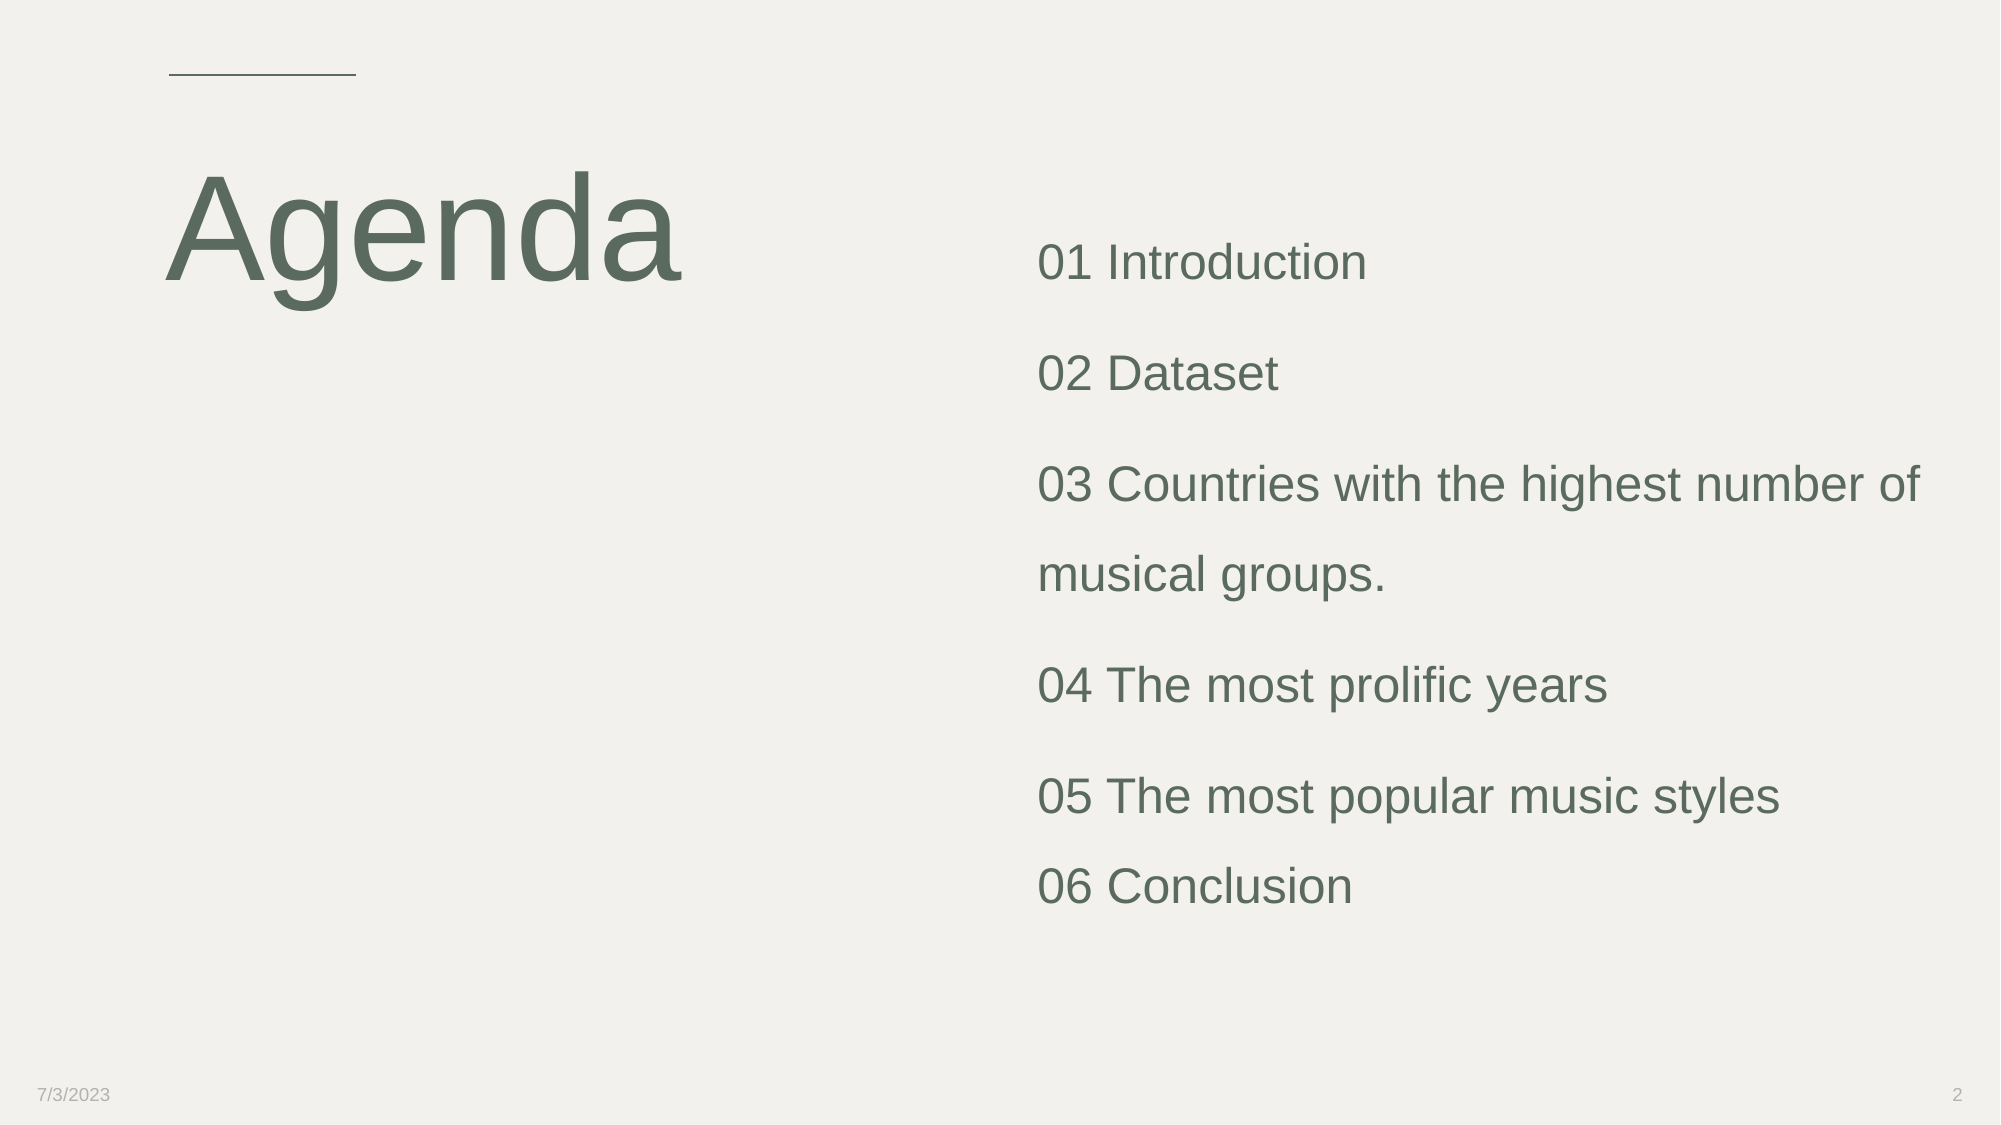

# Agenda
01 Introduction
02 Dataset
03 Countries with the highest number of musical groups.
04 The most prolific years
05 The most popular music styles
06 Conclusion
7/3/2023
2